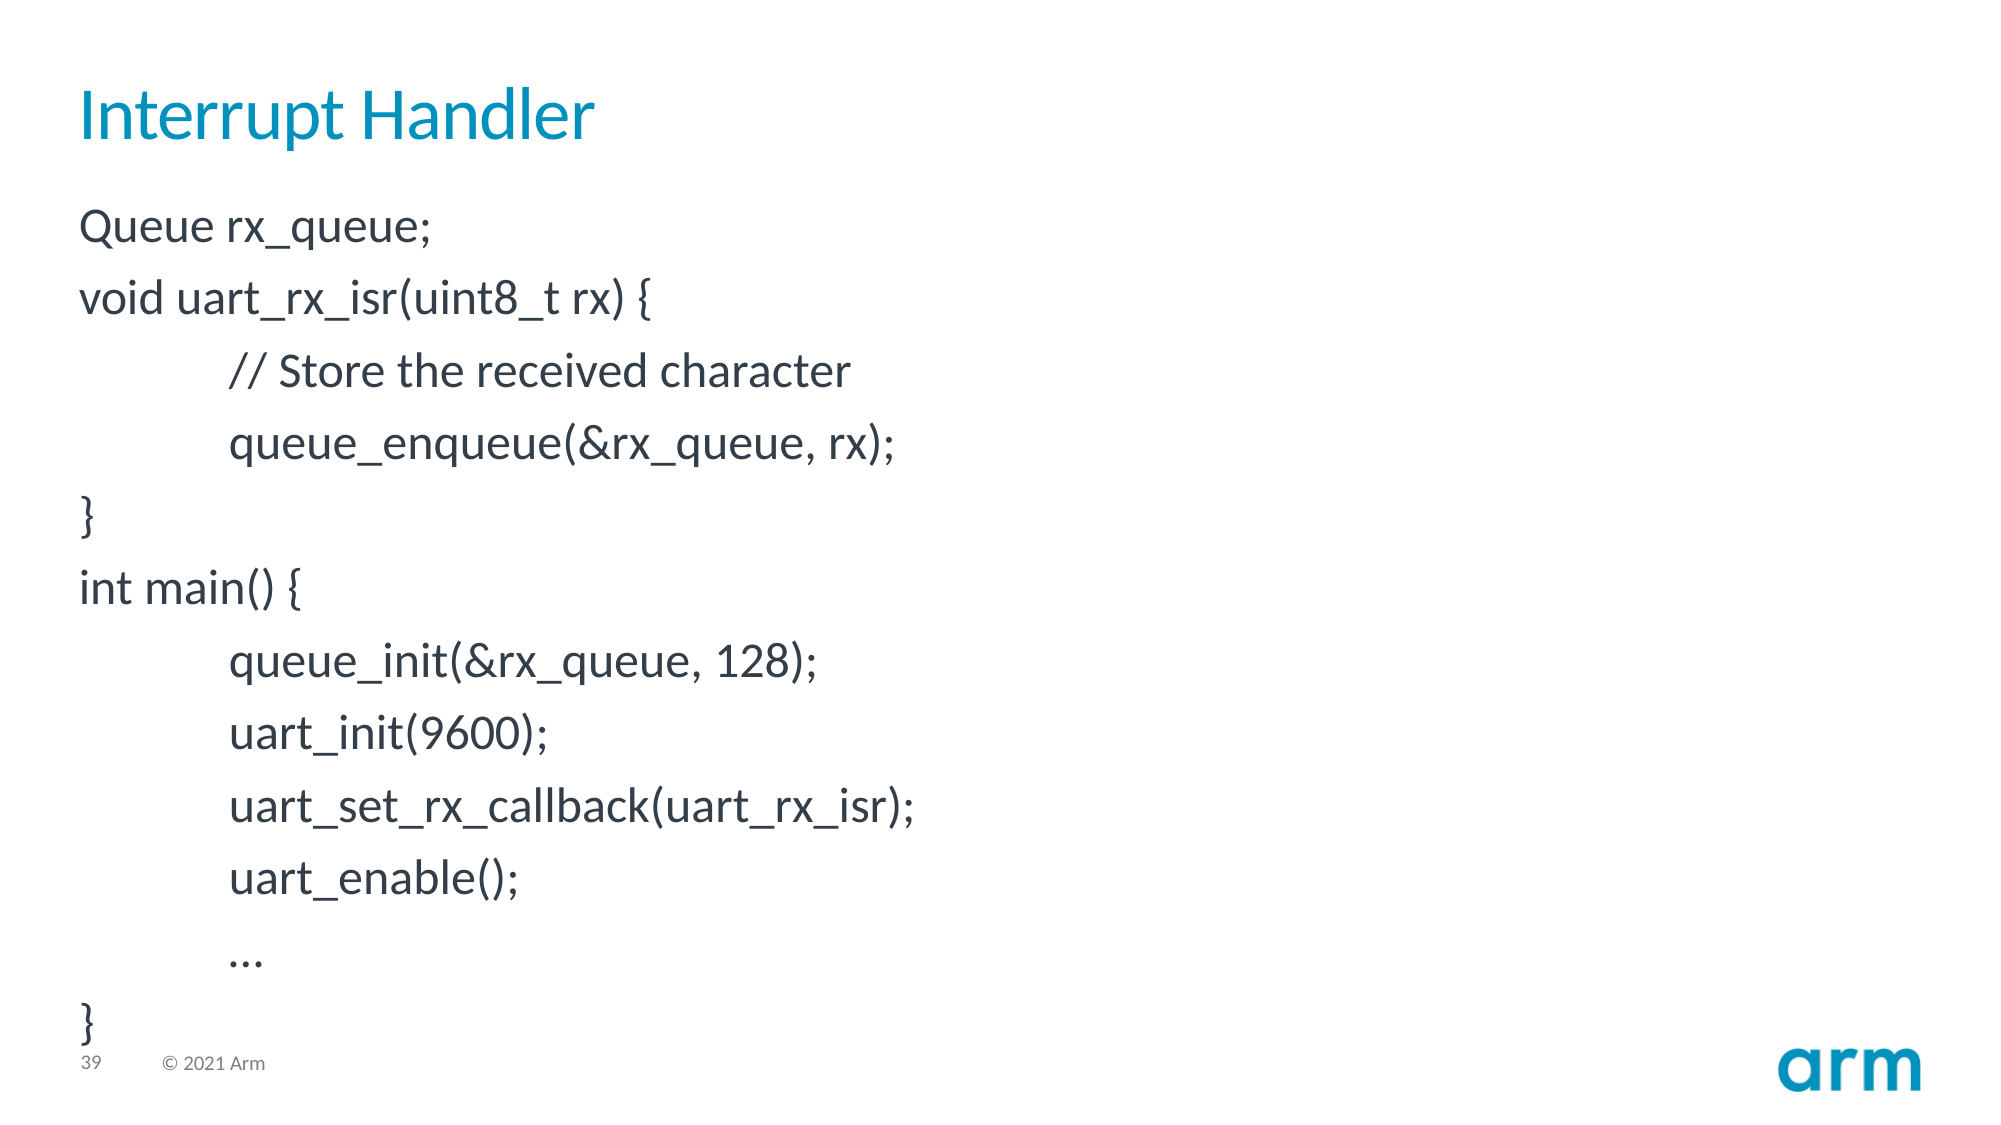

# Interrupt Handler
Queue rx_queue;
void uart_rx_isr(uint8_t rx) {
	// Store the received character
	queue_enqueue(&rx_queue, rx);
}
int main() {
	queue_init(&rx_queue, 128);
	uart_init(9600);
	uart_set_rx_callback(uart_rx_isr);
	uart_enable();
	…
}